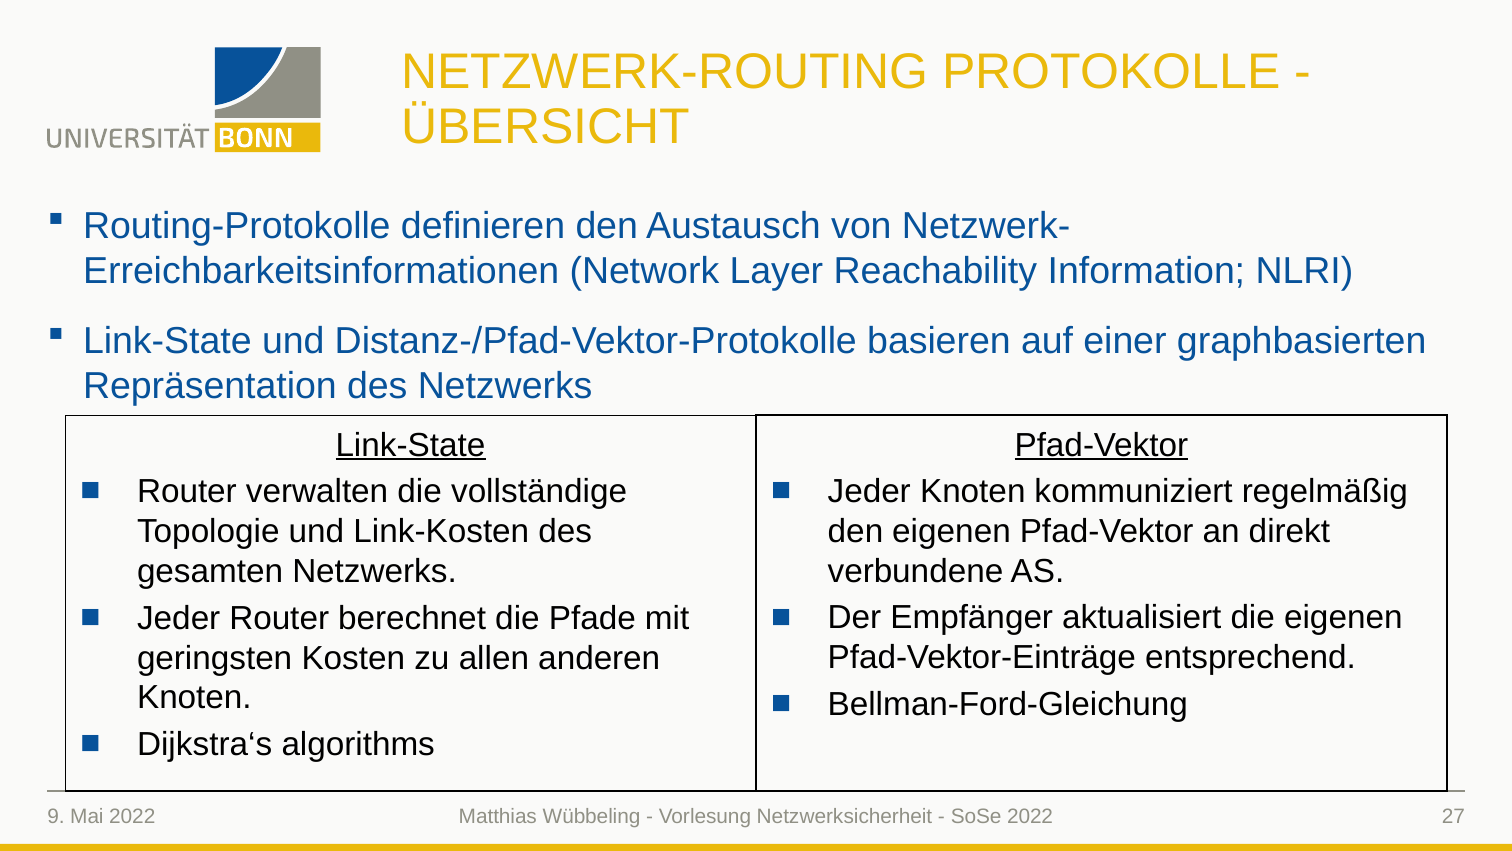

# Netzwerk-Routing Protokolle - Übersicht
Routing-Protokolle definieren den Austausch von Netzwerk-Erreichbarkeitsinformationen (Network Layer Reachability Information; NLRI)
Link-State und Distanz-/Pfad-Vektor-Protokolle basieren auf einer graphbasierten Repräsentation des Netzwerks

Pfad-Vektor
Jeder Knoten kommuniziert regelmäßig den eigenen Pfad-Vektor an direkt verbundene AS.
Der Empfänger aktualisiert die eigenen Pfad-Vektor-Einträge entsprechend.
Bellman-Ford-Gleichung

Link-State
Router verwalten die vollständige Topologie und Link-Kosten des gesamten Netzwerks.
Jeder Router berechnet die Pfade mit geringsten Kosten zu allen anderen Knoten.
Dijkstra‘s algorithms

9. Mai 2022
27
Matthias Wübbeling - Vorlesung Netzwerksicherheit - SoSe 2022